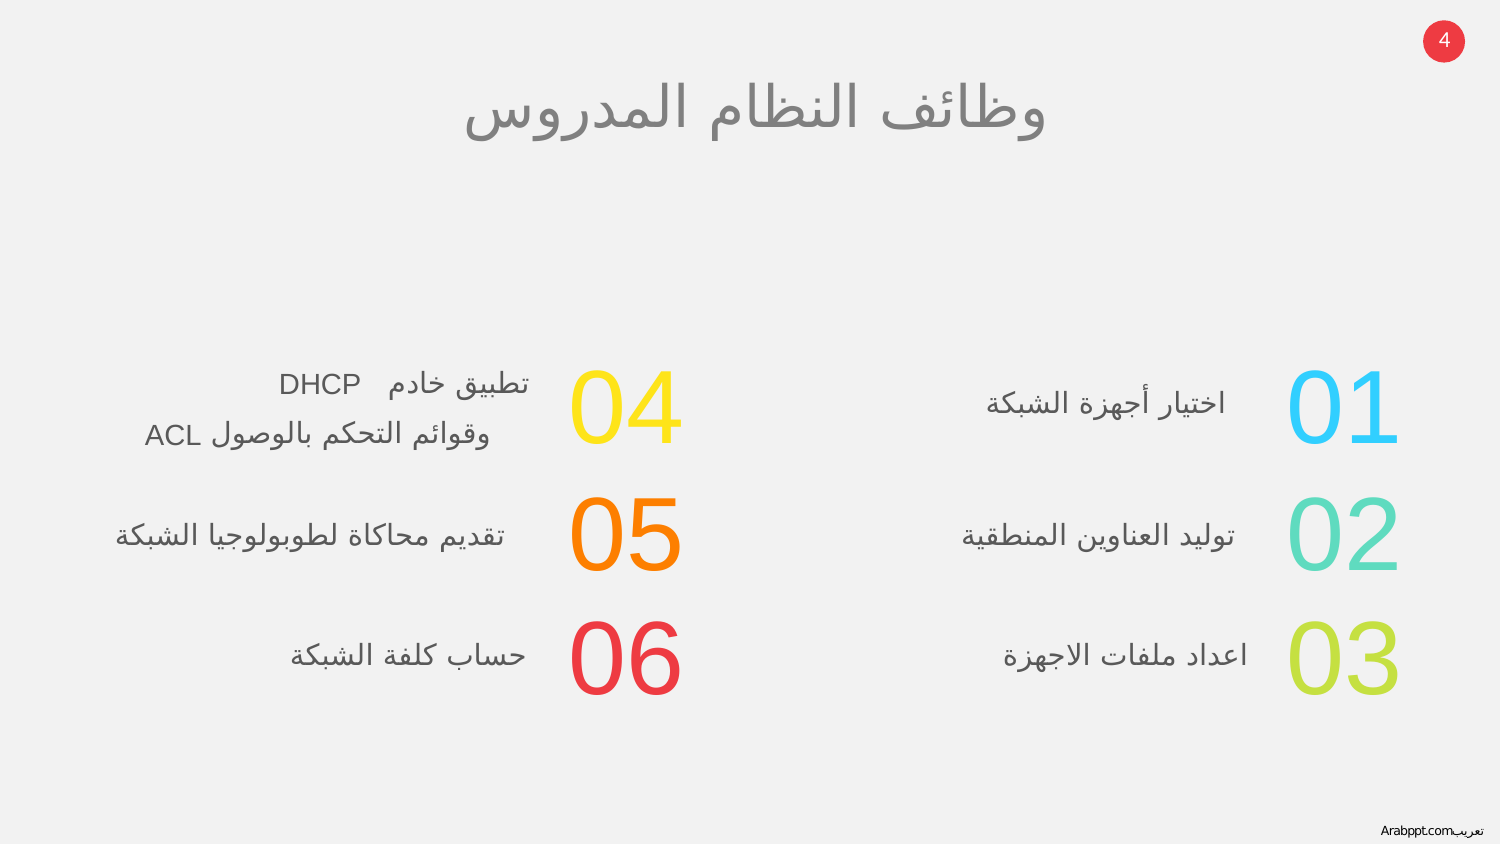

وظائف النظام المدروس
تطبيق خادم
DHCP
04
01
اختيار أجهزة الشبكة
وقوائم التحكم بالوصول
ACL
05
02
توليد العناوين المنطقية
تقديم محاكاة لطوبولوجيا الشبكة
06
03
اعداد ملفات الاجهزة
حساب كلفة الشبكة